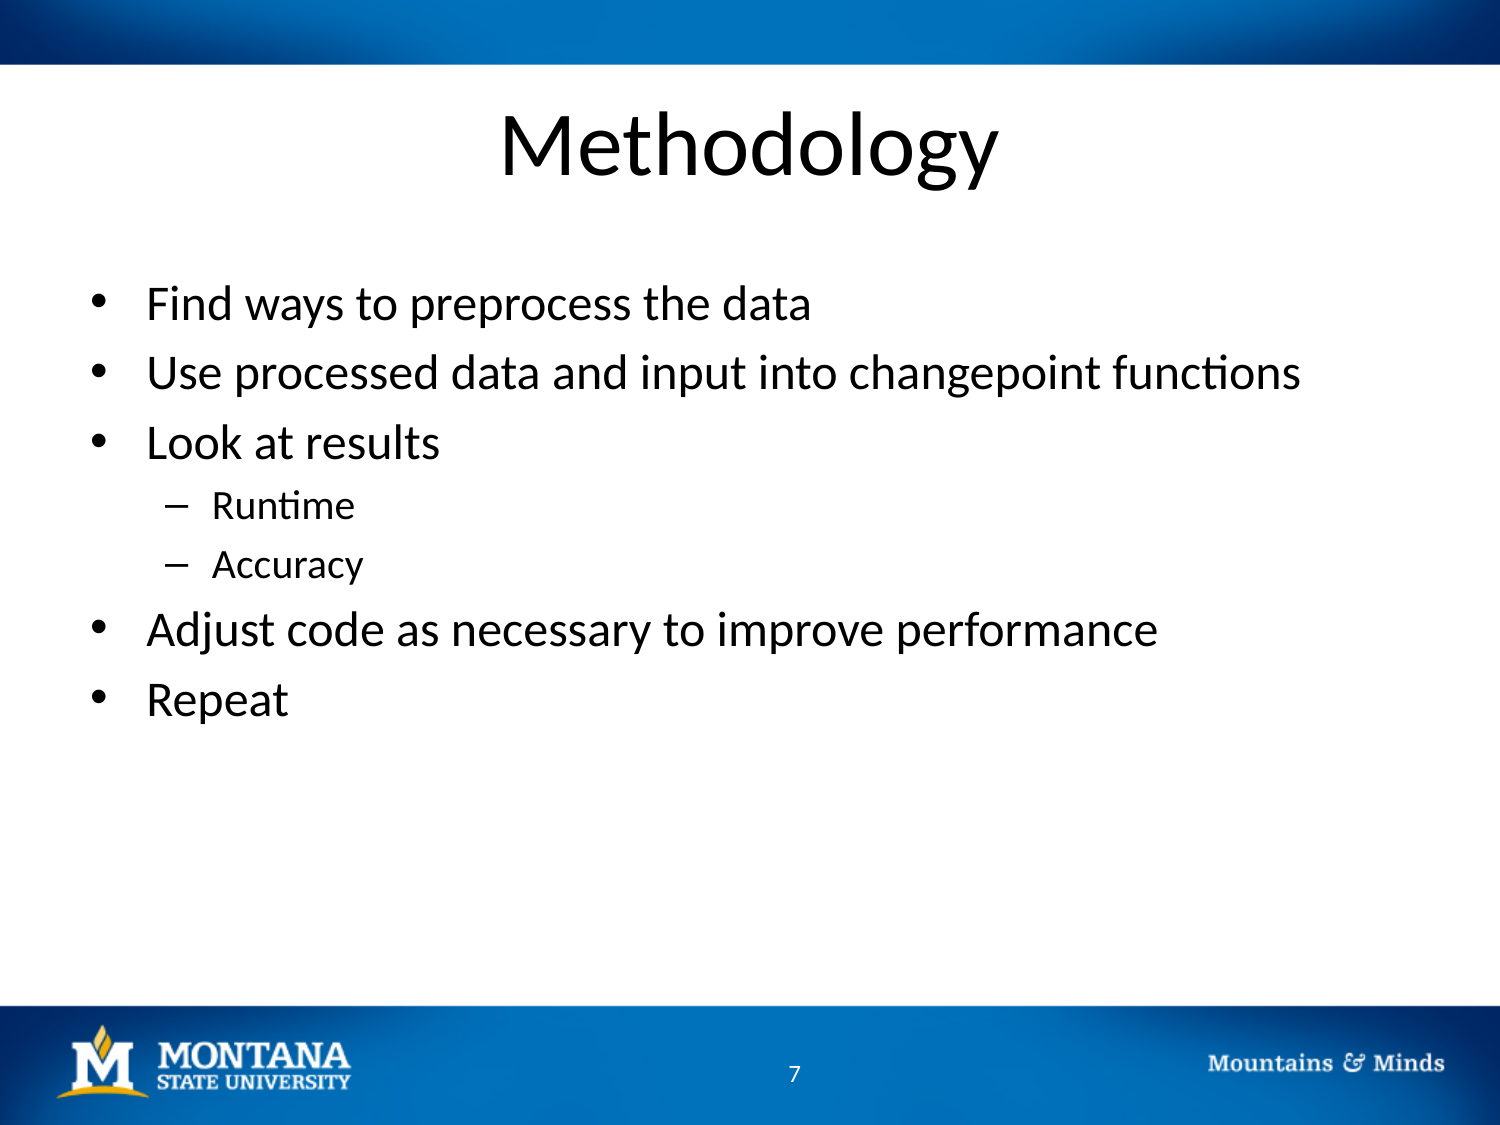

# Methodology
Find ways to preprocess the data
Use processed data and input into changepoint functions
Look at results
Runtime
Accuracy
Adjust code as necessary to improve performance
Repeat
7